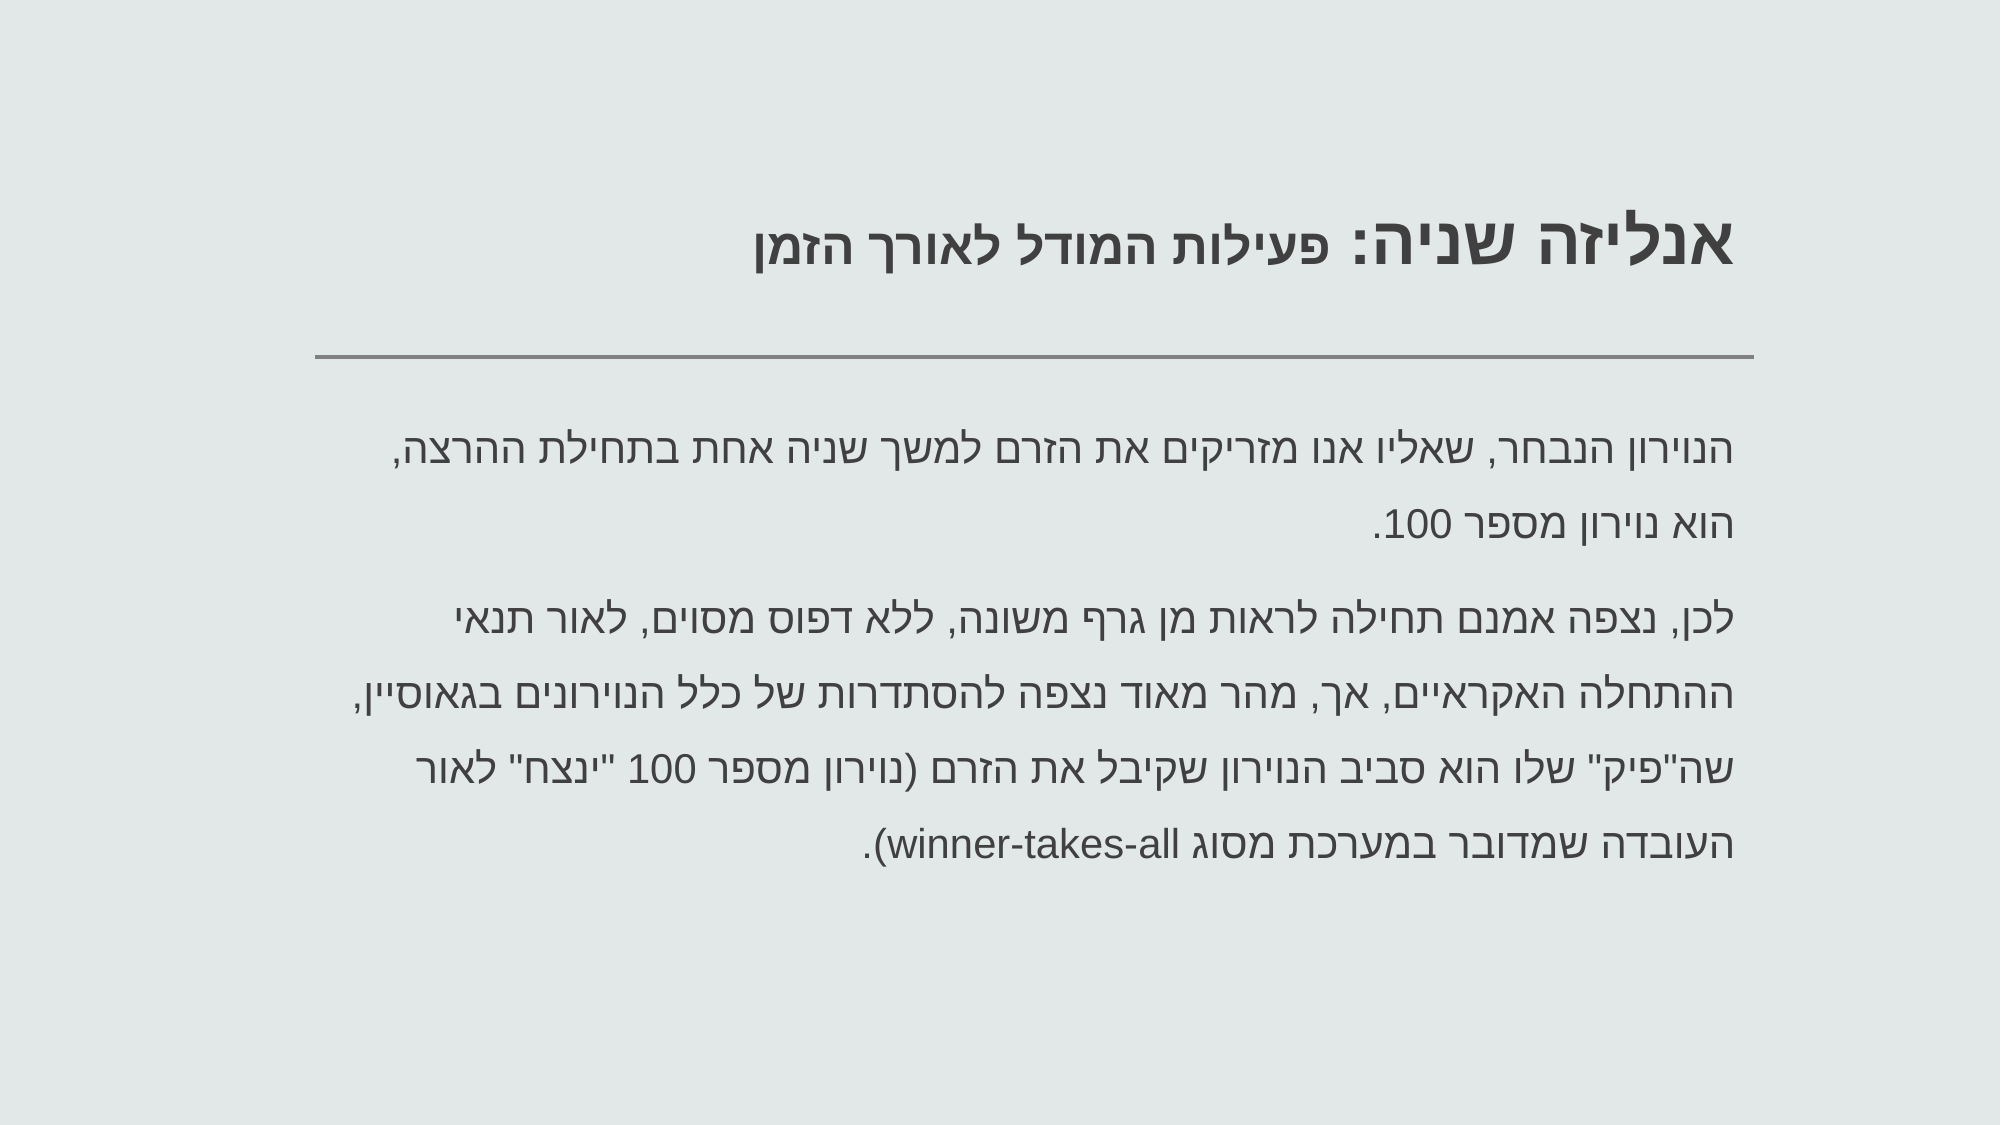

# אנליזה שניה: פעילות המודל לאורך הזמן
הנוירון הנבחר, שאליו אנו מזריקים את הזרם למשך שניה אחת בתחילת ההרצה, הוא נוירון מספר 100.
לכן, נצפה אמנם תחילה לראות מן גרף משונה, ללא דפוס מסוים, לאור תנאי ההתחלה האקראיים, אך, מהר מאוד נצפה להסתדרות של כלל הנוירונים בגאוסיין, שה"פיק" שלו הוא סביב הנוירון שקיבל את הזרם (נוירון מספר 100 "ינצח" לאור העובדה שמדובר במערכת מסוג winner-takes-all).